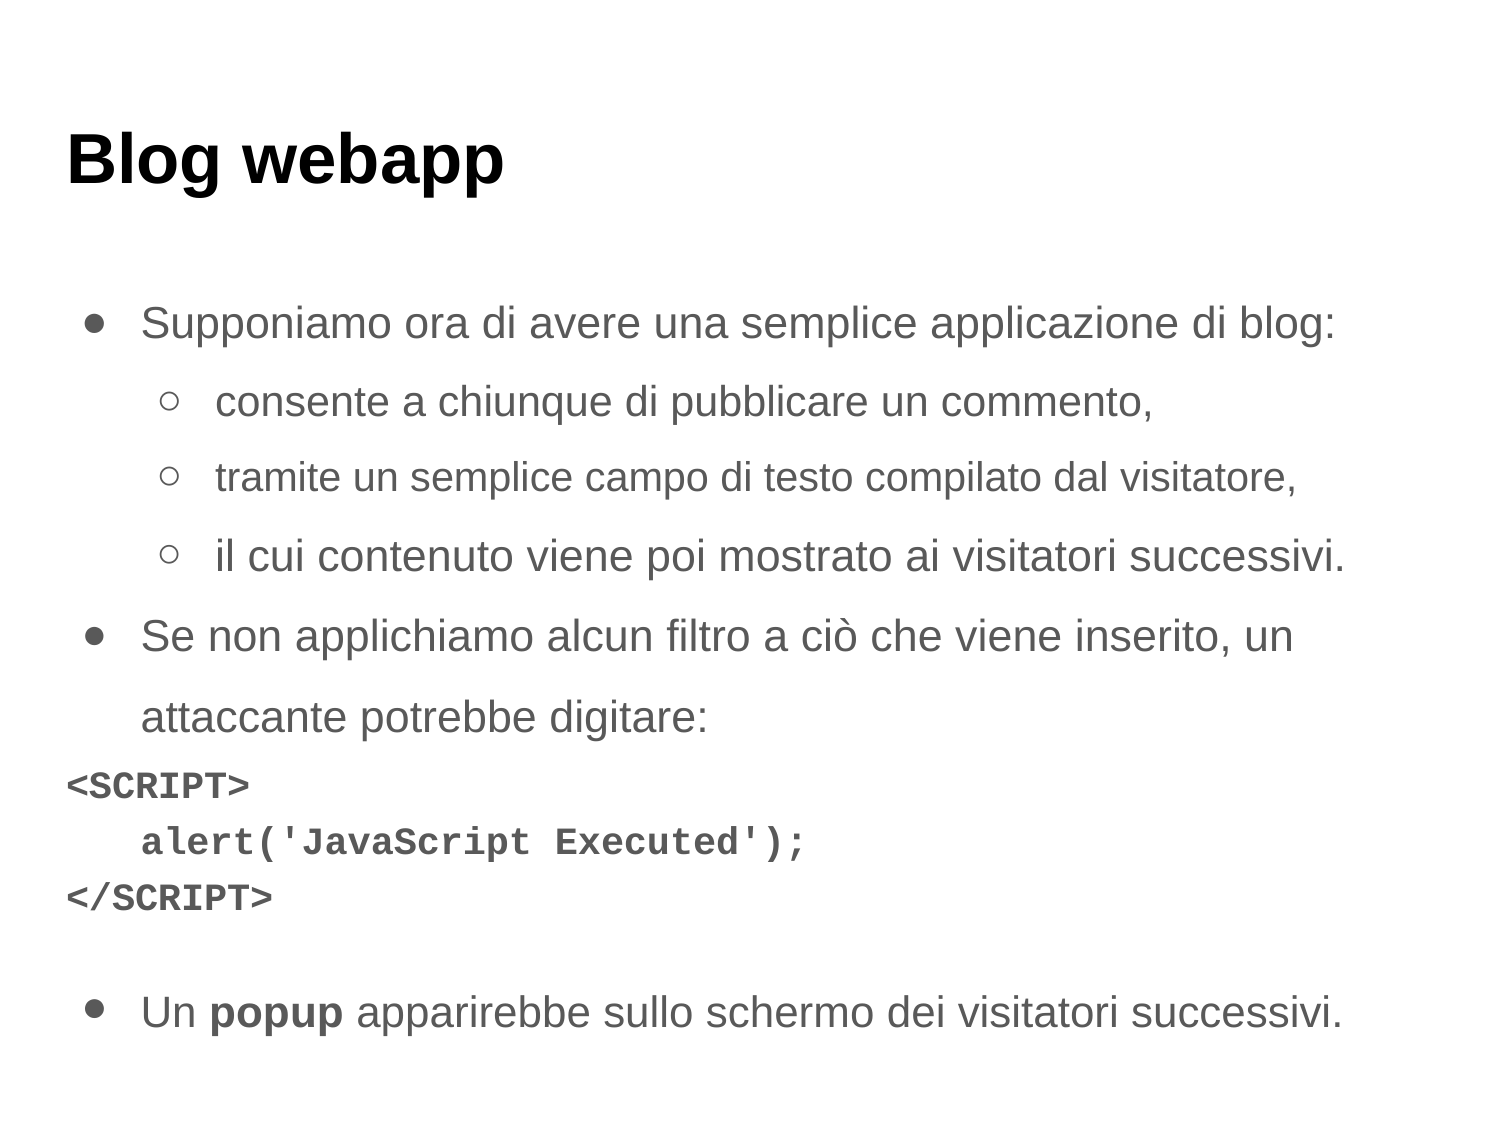

# Blog webapp
Supponiamo ora di avere una semplice applicazione di blog:
consente a chiunque di pubblicare un commento,
tramite un semplice campo di testo compilato dal visitatore,
il cui contenuto viene poi mostrato ai visitatori successivi.
Se non applichiamo alcun filtro a ciò che viene inserito, un attaccante potrebbe digitare:
<SCRIPT>
alert('JavaScript Executed');
</SCRIPT>

Un popup apparirebbe sullo schermo dei visitatori successivi.